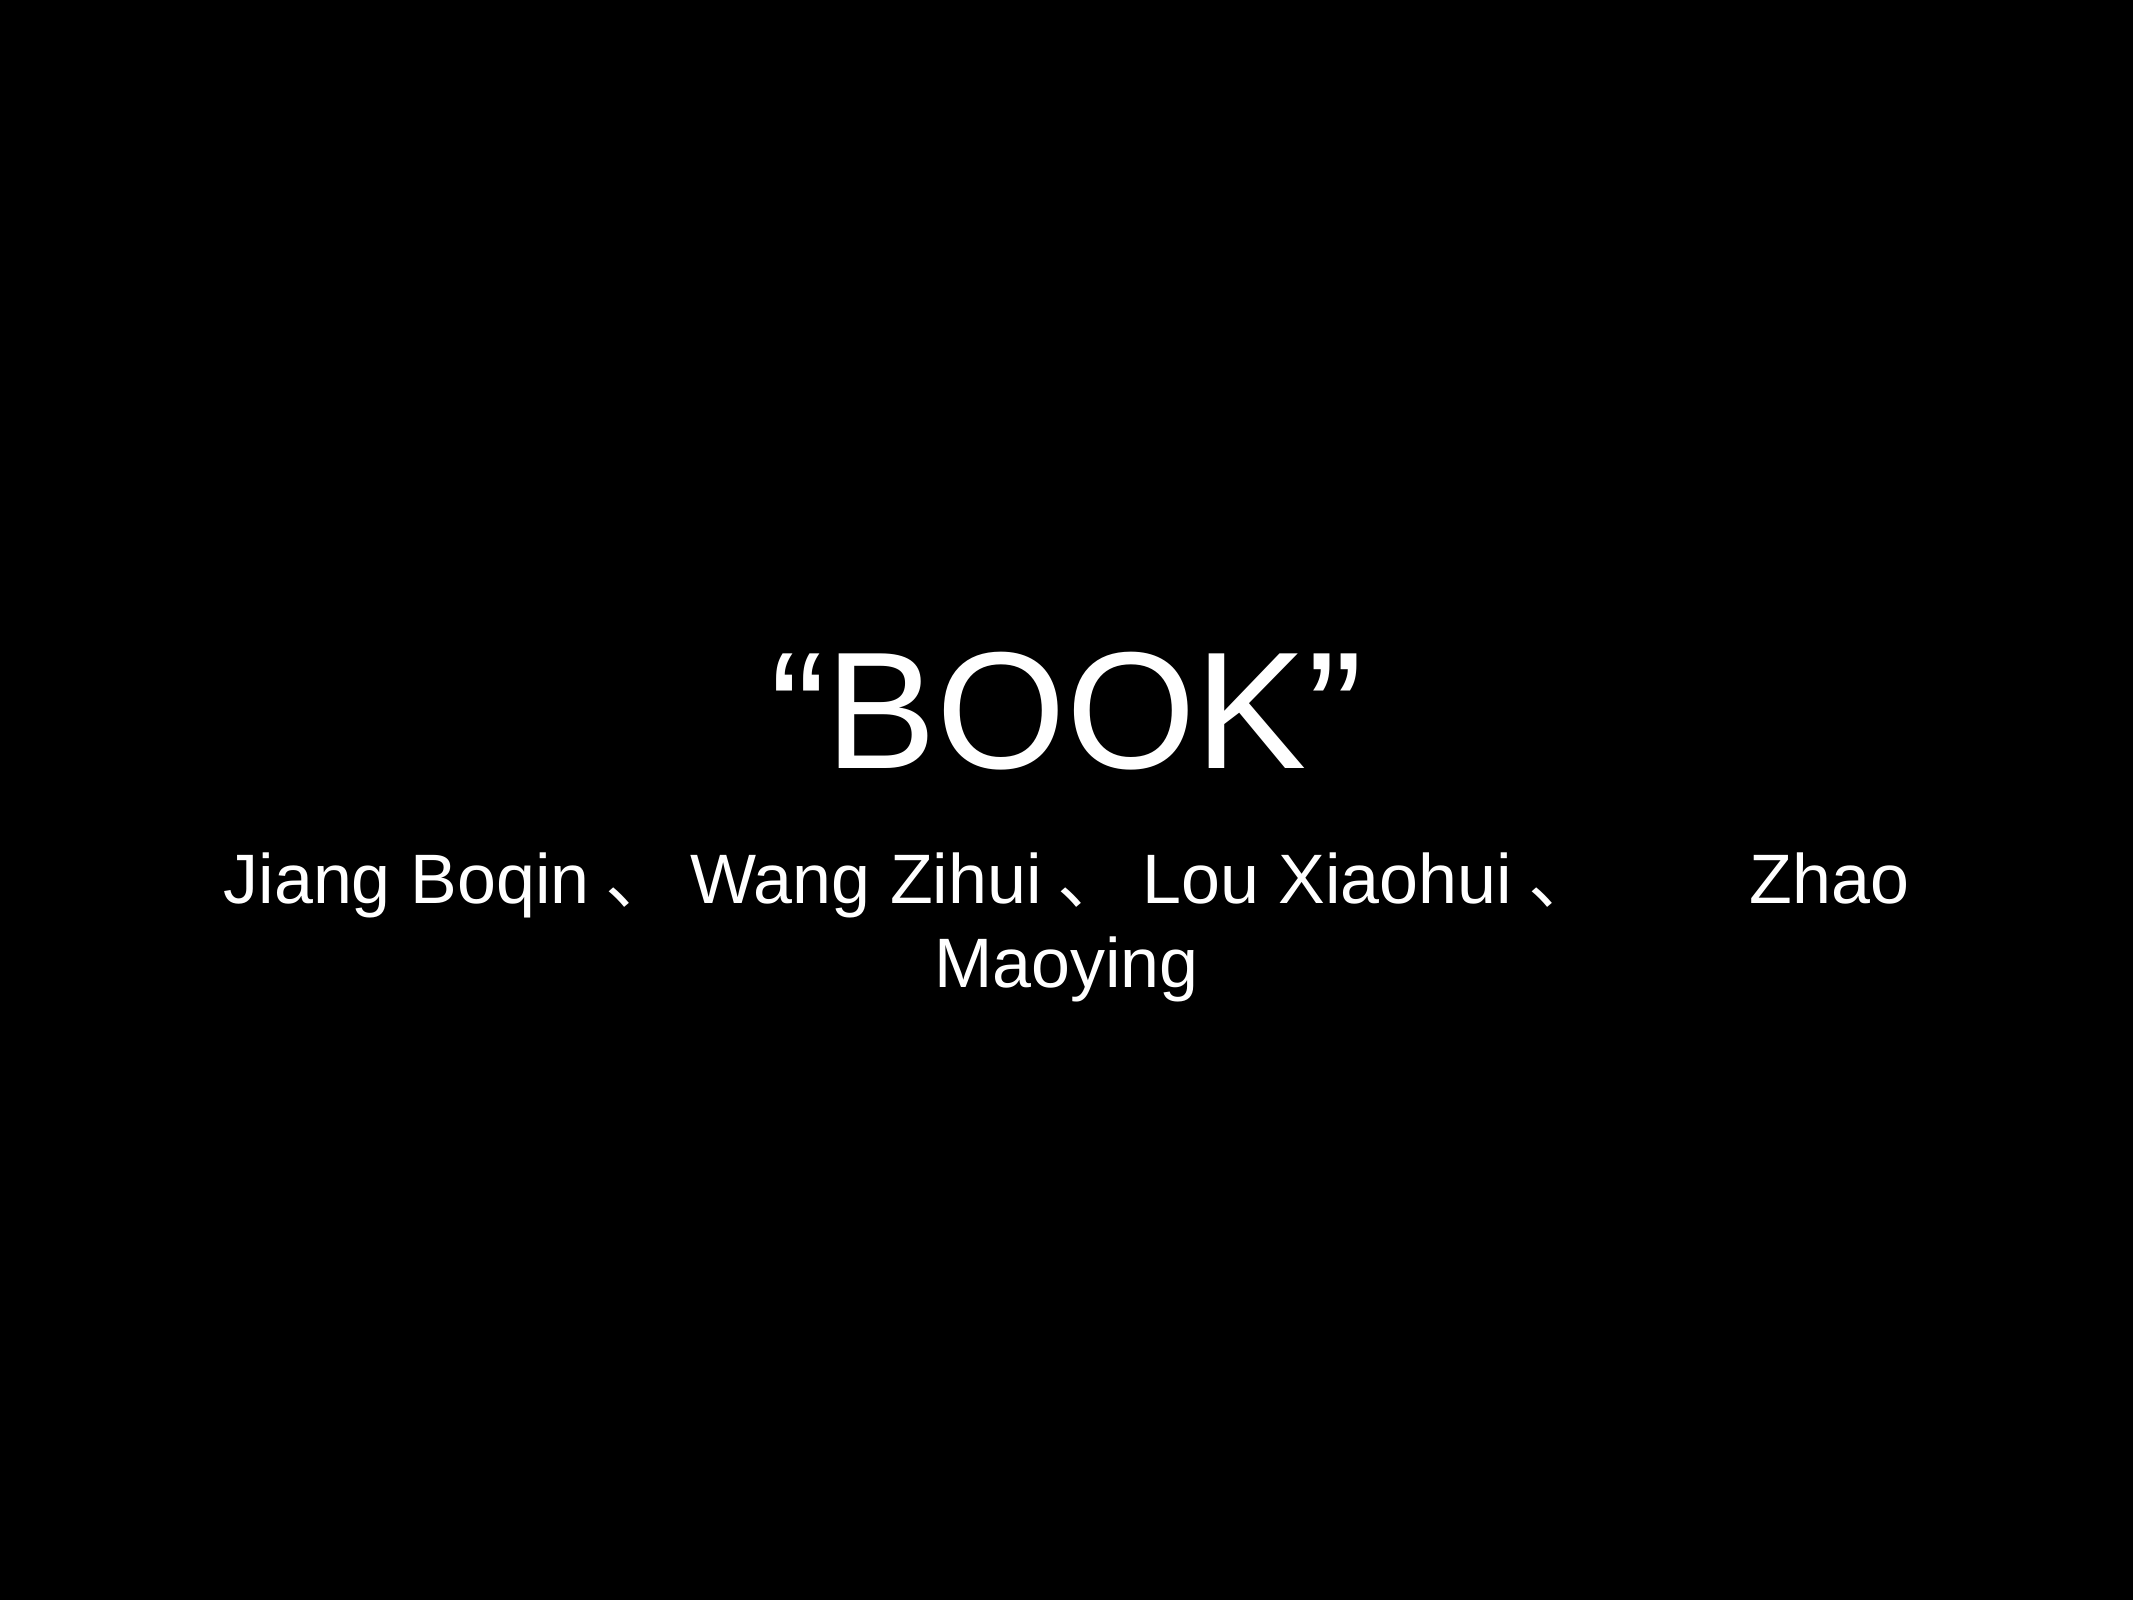

# “BOOK”
Jiang Boqin、Wang Zihui、Lou Xiaohui、       Zhao Maoying